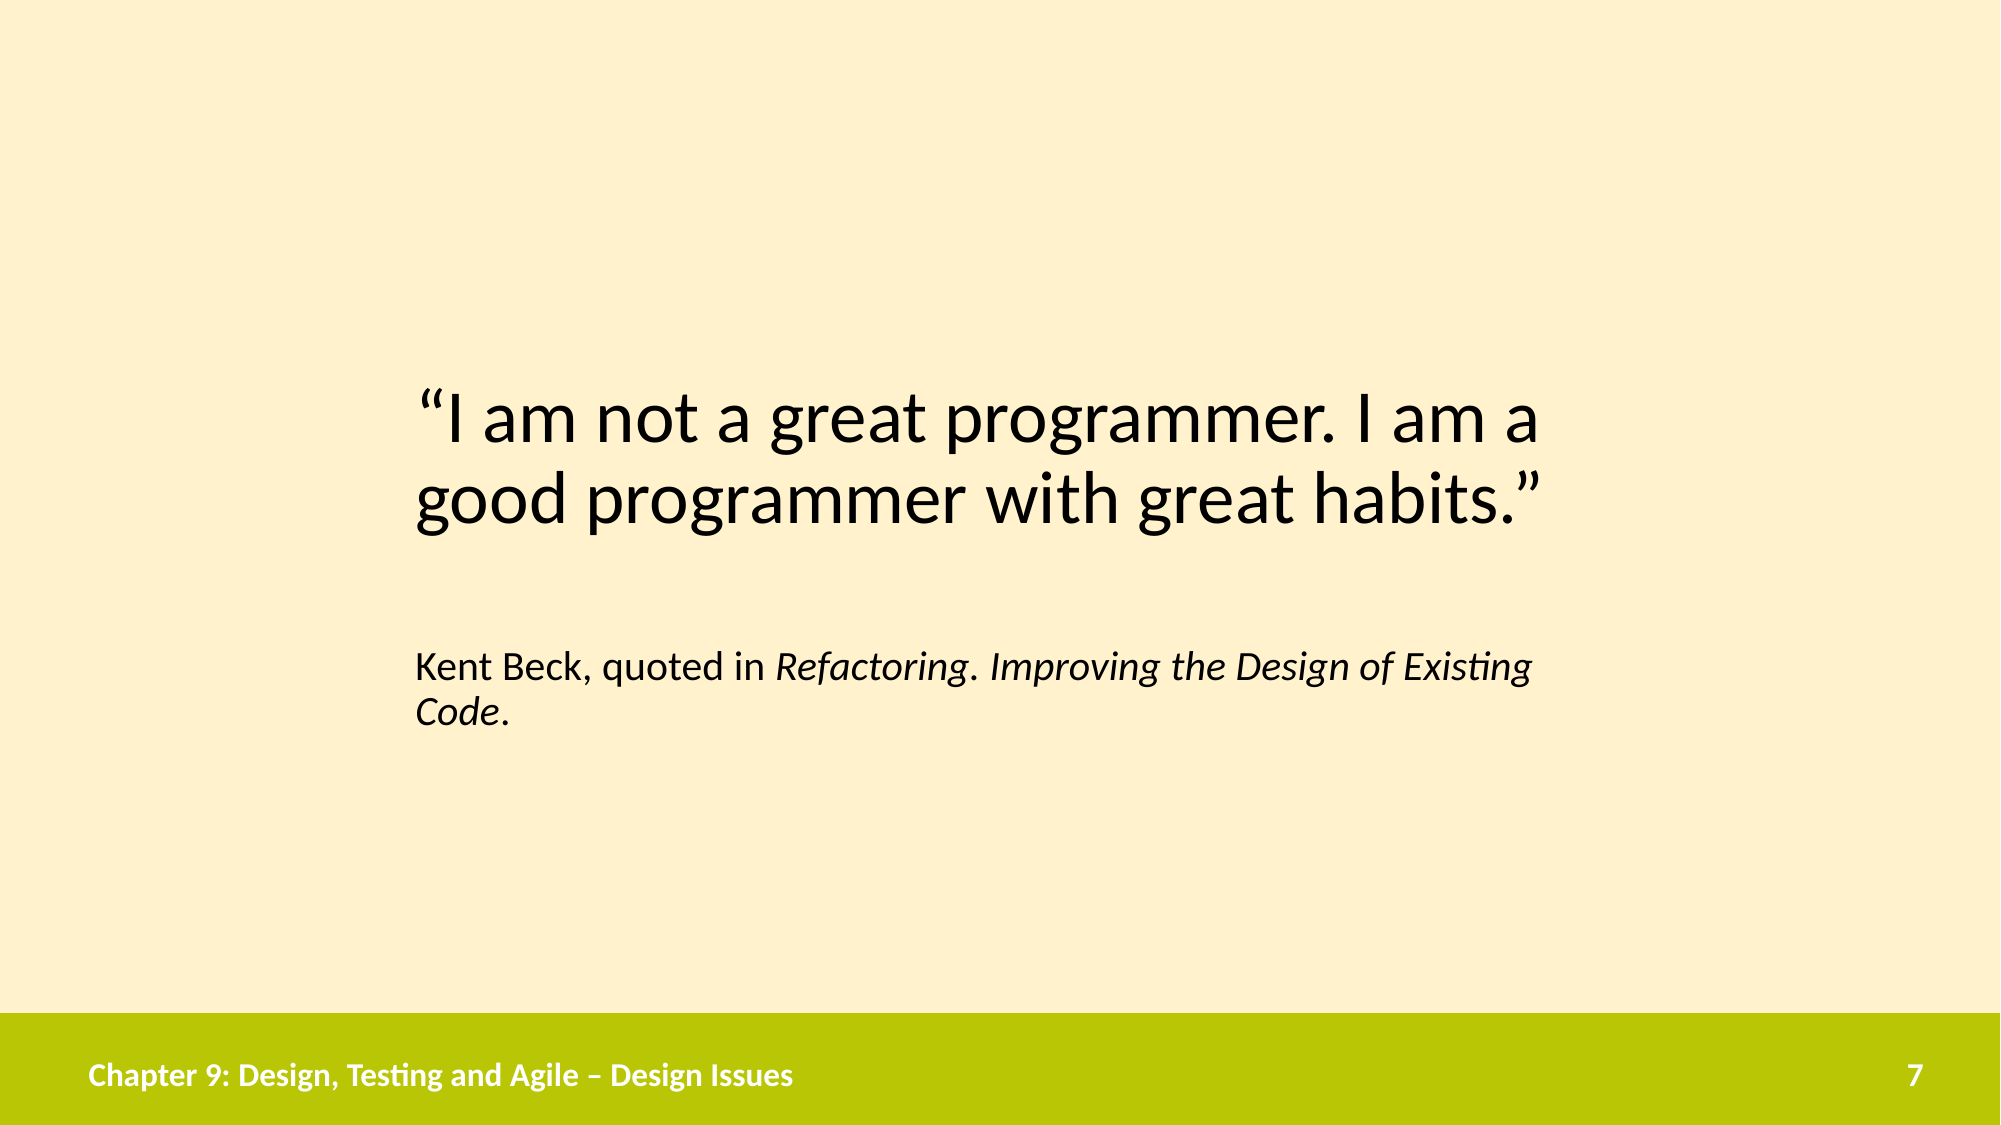

“I am not a great programmer. I am a good programmer with great habits.”

Kent Beck, quoted in Refactoring. Improving the Design of Existing Code.
Chapter 9: Design, Testing and Agile – Design Issues
7